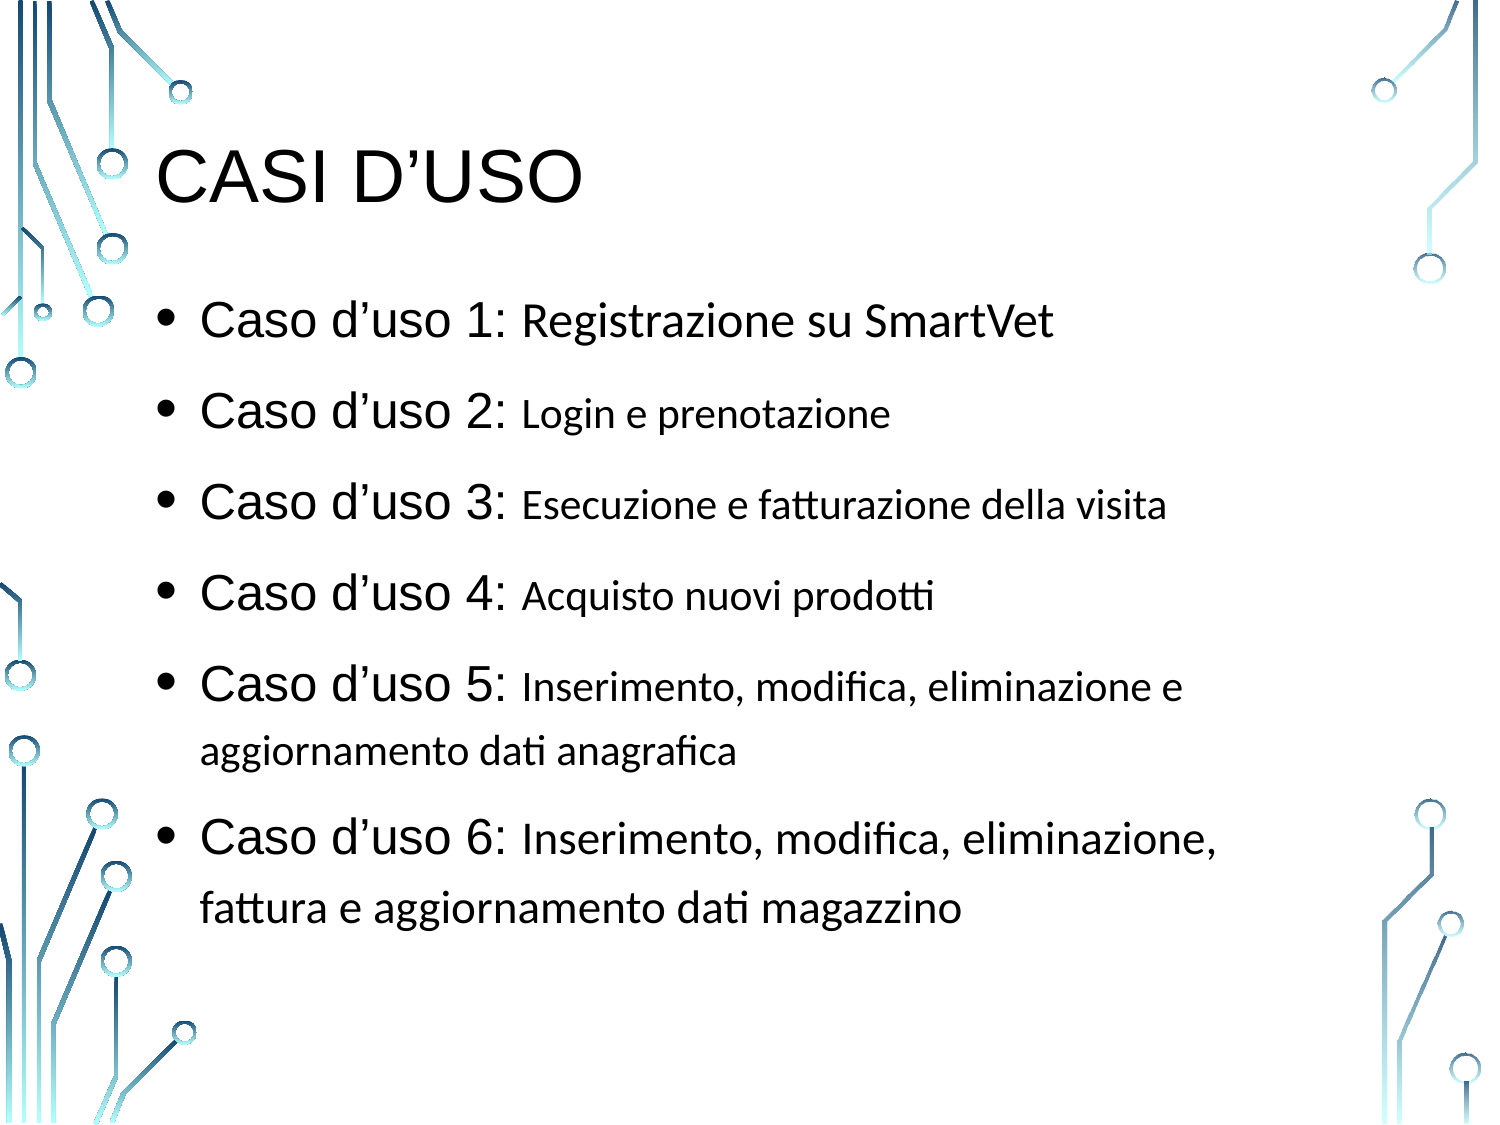

# Casi d’uso
Caso d’uso 1: Registrazione su SmartVet
Caso d’uso 2: Login e prenotazione
Caso d’uso 3: Esecuzione e fatturazione della visita
Caso d’uso 4: Acquisto nuovi prodotti
Caso d’uso 5: Inserimento, modifica, eliminazione e aggiornamento dati anagrafica
Caso d’uso 6: Inserimento, modifica, eliminazione, fattura e aggiornamento dati magazzino